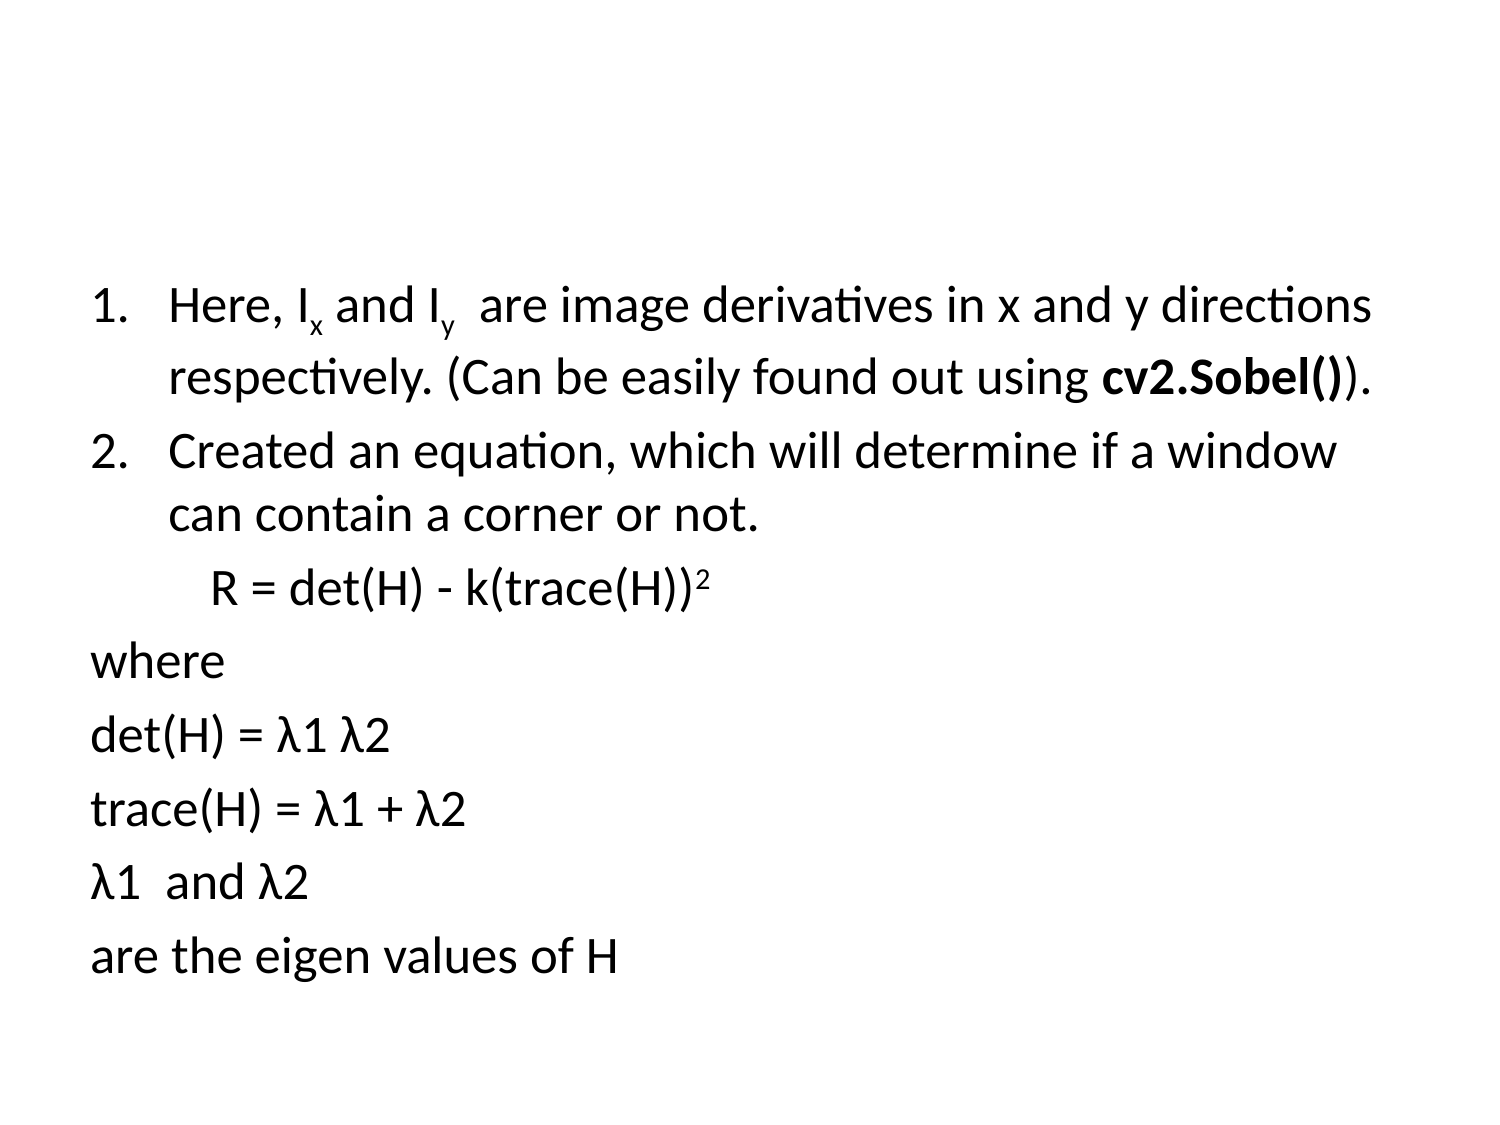

#
Here, Ix and Iy  are image derivatives in x and y directions respectively. (Can be easily found out using cv2.Sobel()).
Created an equation, which will determine if a window can contain a corner or not.
          R = det(H) - k(trace(H))2
where
det(H) = λ1 λ2
trace(H) = λ1 + λ2
λ1  and λ2
are the eigen values of H